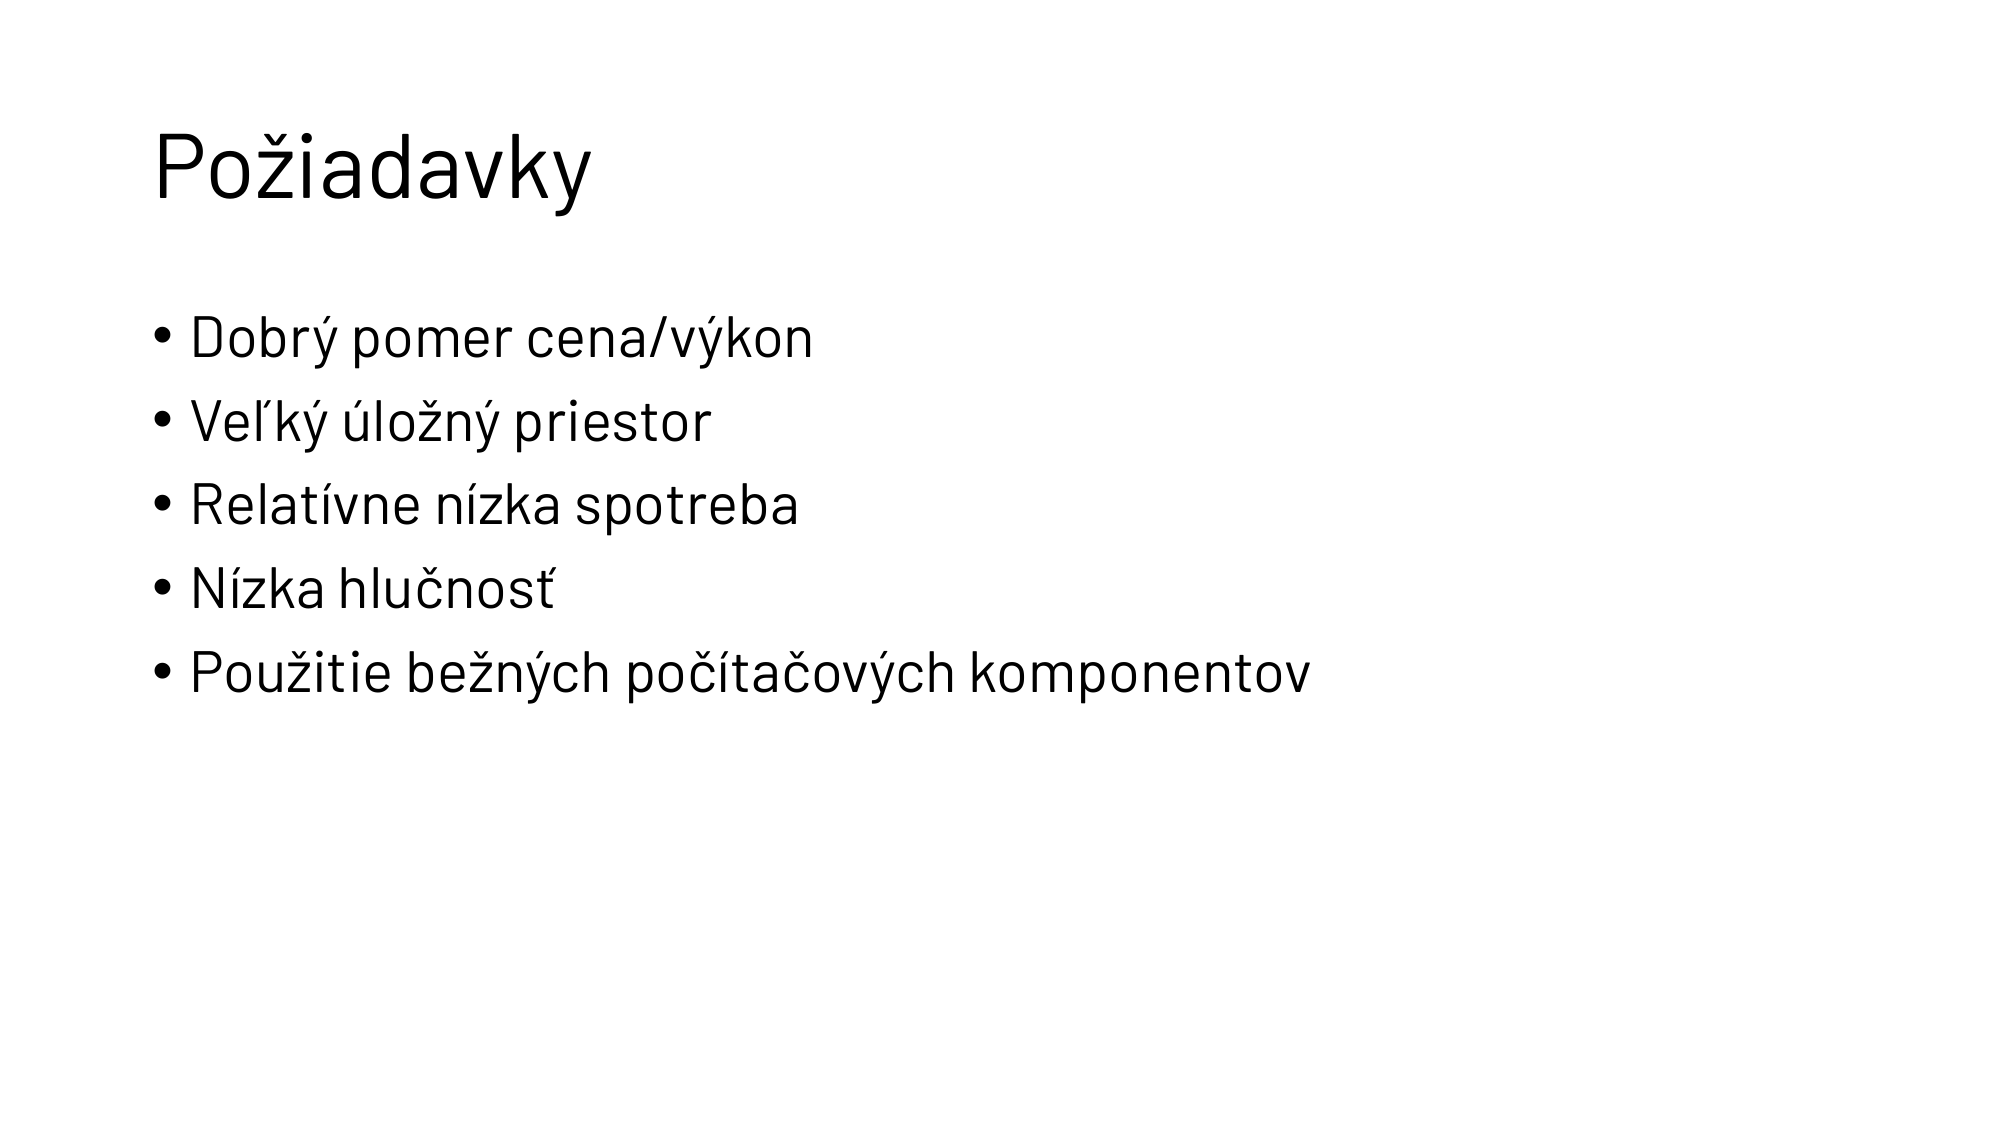

# Požiadavky
Dobrý pomer cena/výkon
Veľký úložný priestor
Relatívne nízka spotreba
Nízka hlučnosť
Použitie bežných počítačových komponentov